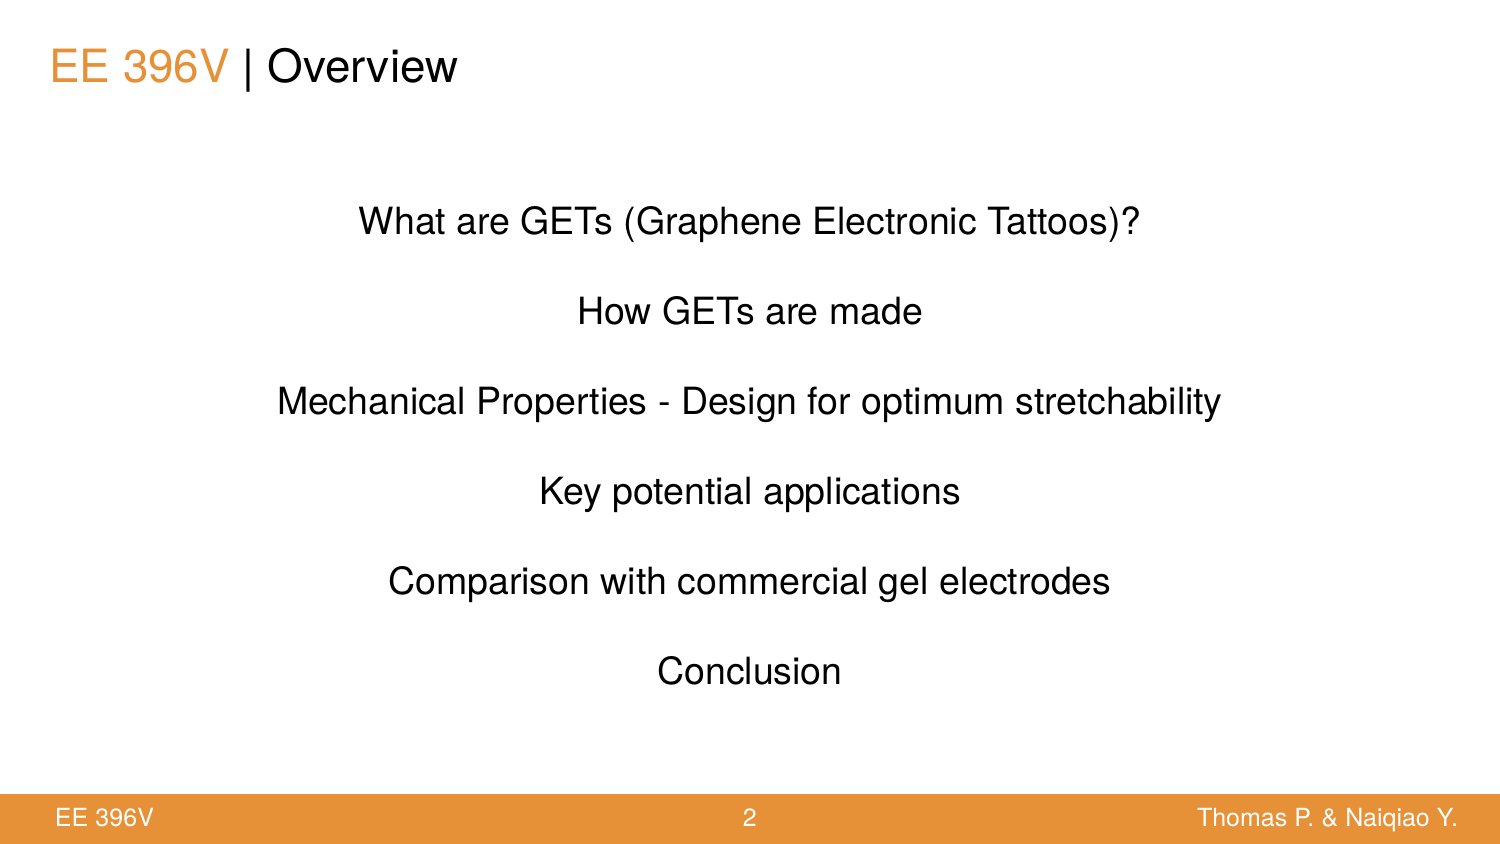

# EE 396V | Overview
What are GETs (Graphene Electronic Tattoos)?
How GETs are made
Mechanical Properties - Design for optimum stretchability
Key potential applications
Comparison with commercial gel electrodes
Conclusion
2
EE 396V
Thomas P. & Naiqiao Y.